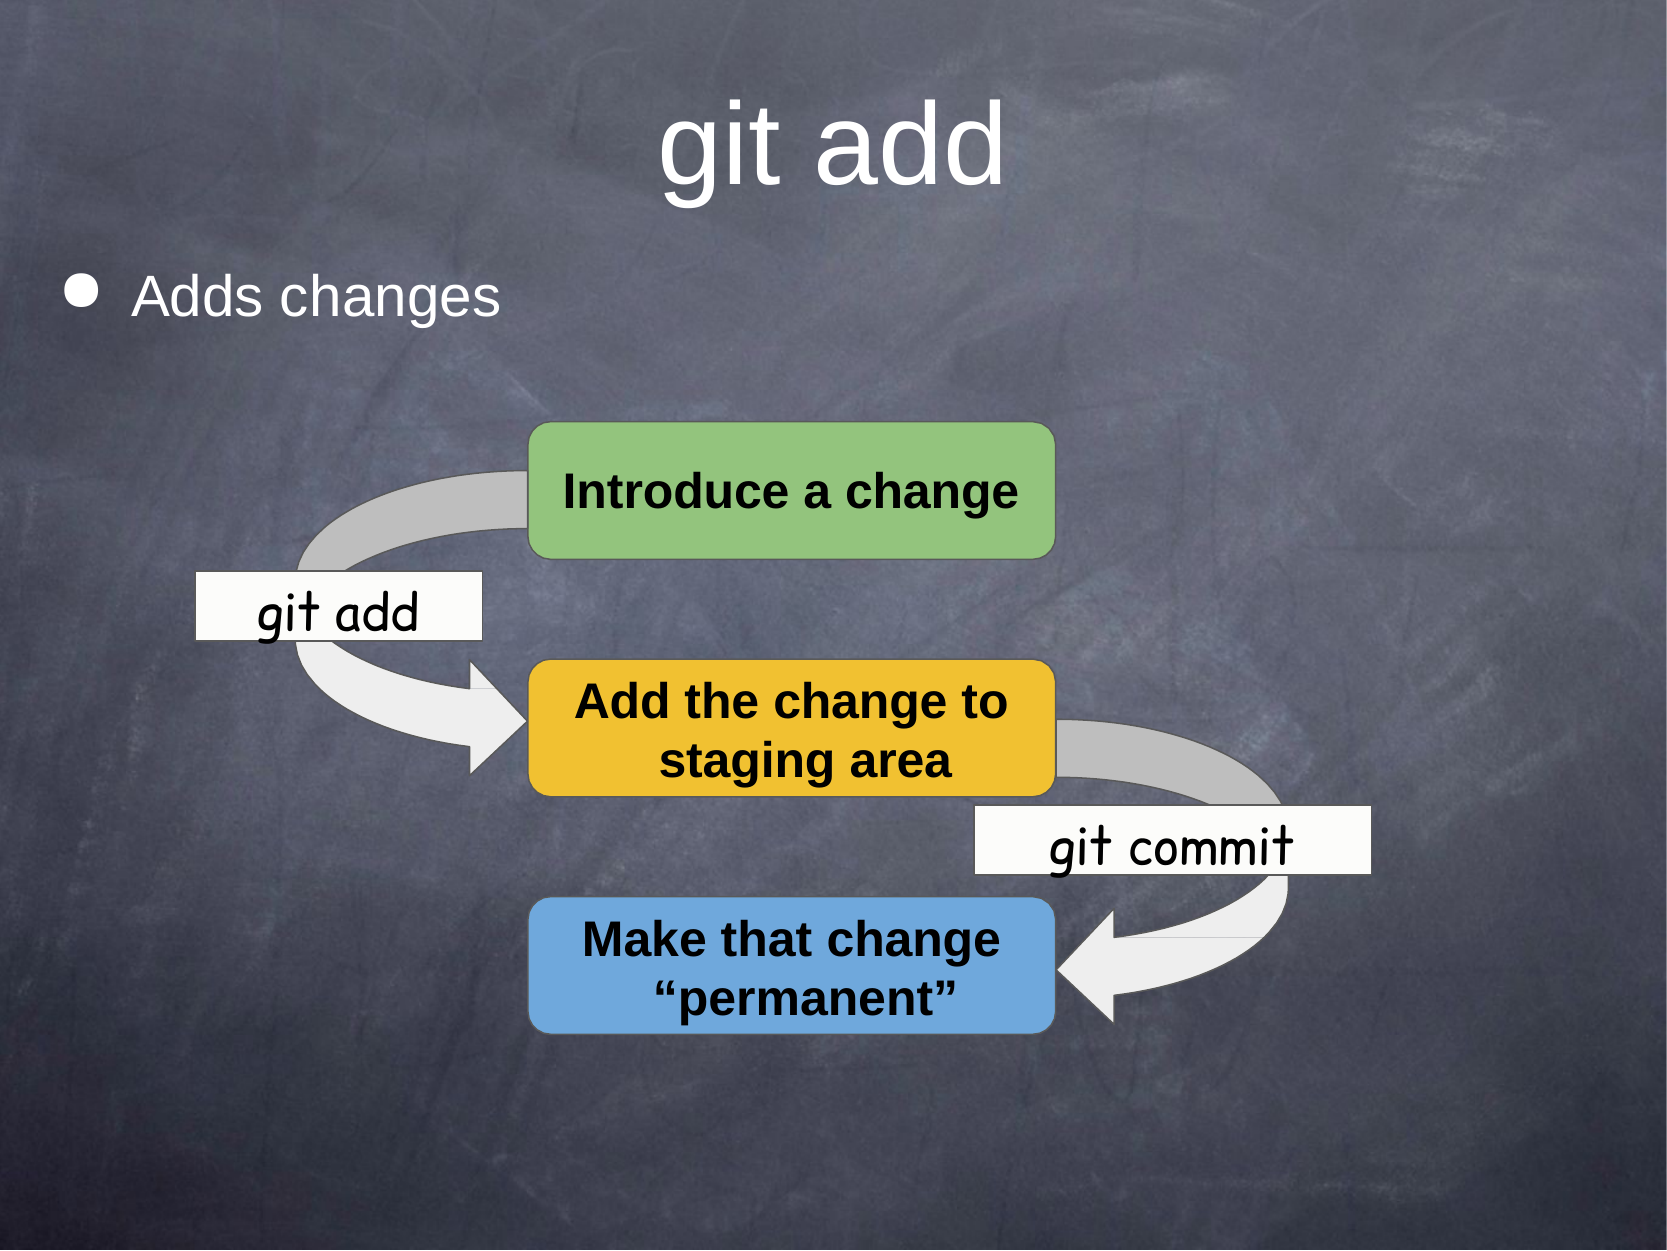

# git add
Adds changes

Introduce a change

git add

Add the change to  staging area

git commit

Make that change  “permanent”